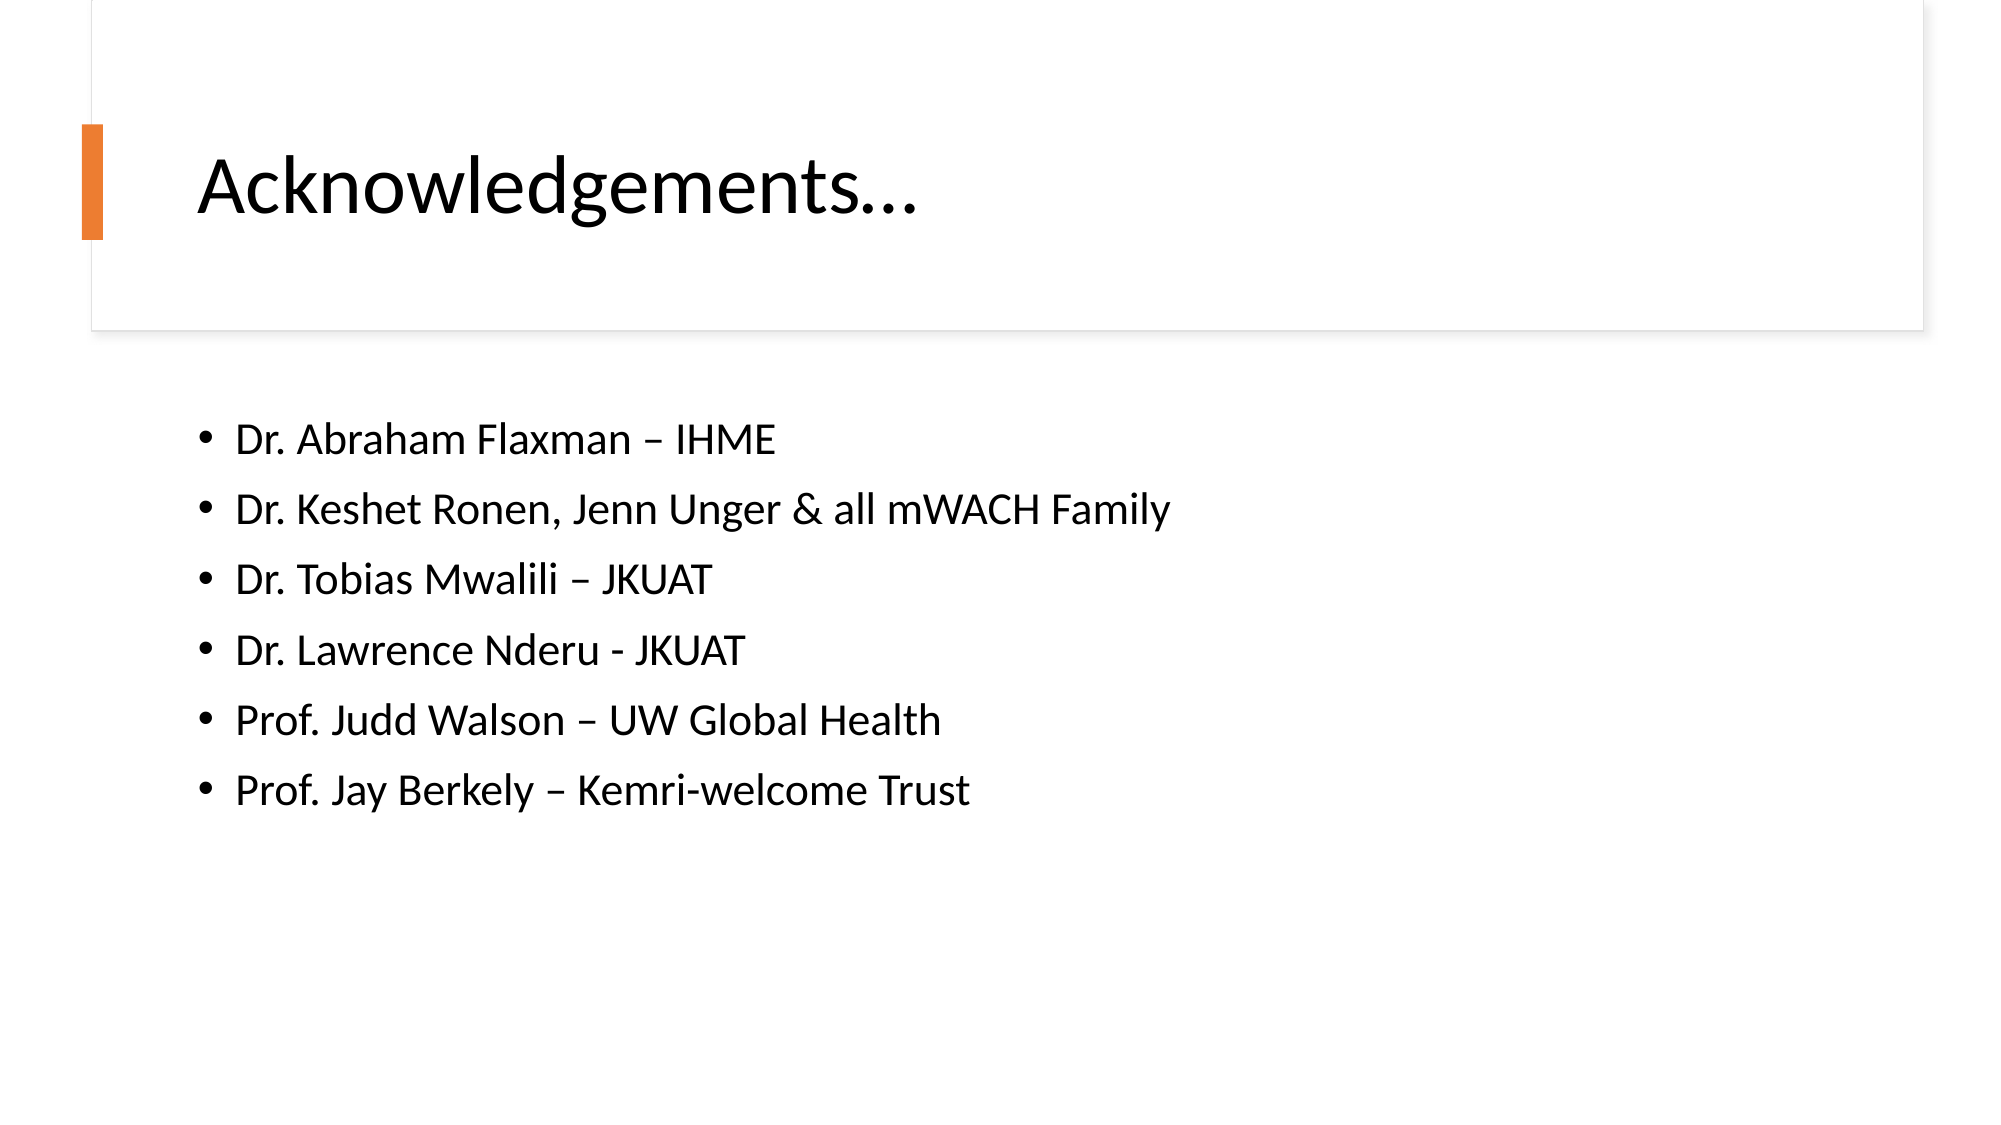

# Acknowledgements…

Dr. Abraham Flaxman – IHME
Dr. Keshet Ronen, Jenn Unger & all mWACH Family
Dr. Tobias Mwalili – JKUAT
Dr. Lawrence Nderu - JKUAT
Prof. Judd Walson – UW Global Health
Prof. Jay Berkely – Kemri-welcome Trust